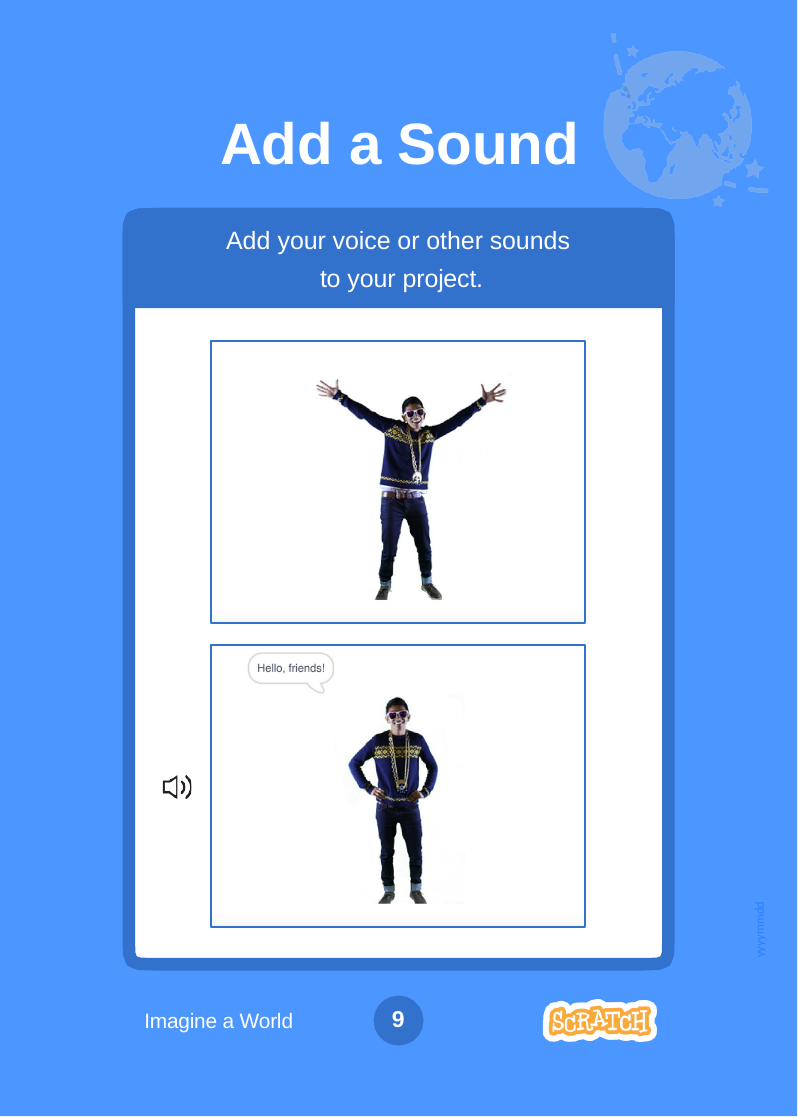

# Add a Sound

Add your voice or other sounds
 to your project.

yyyymmdd

9
Imagine a World
DanceDance  PPararty!ty!